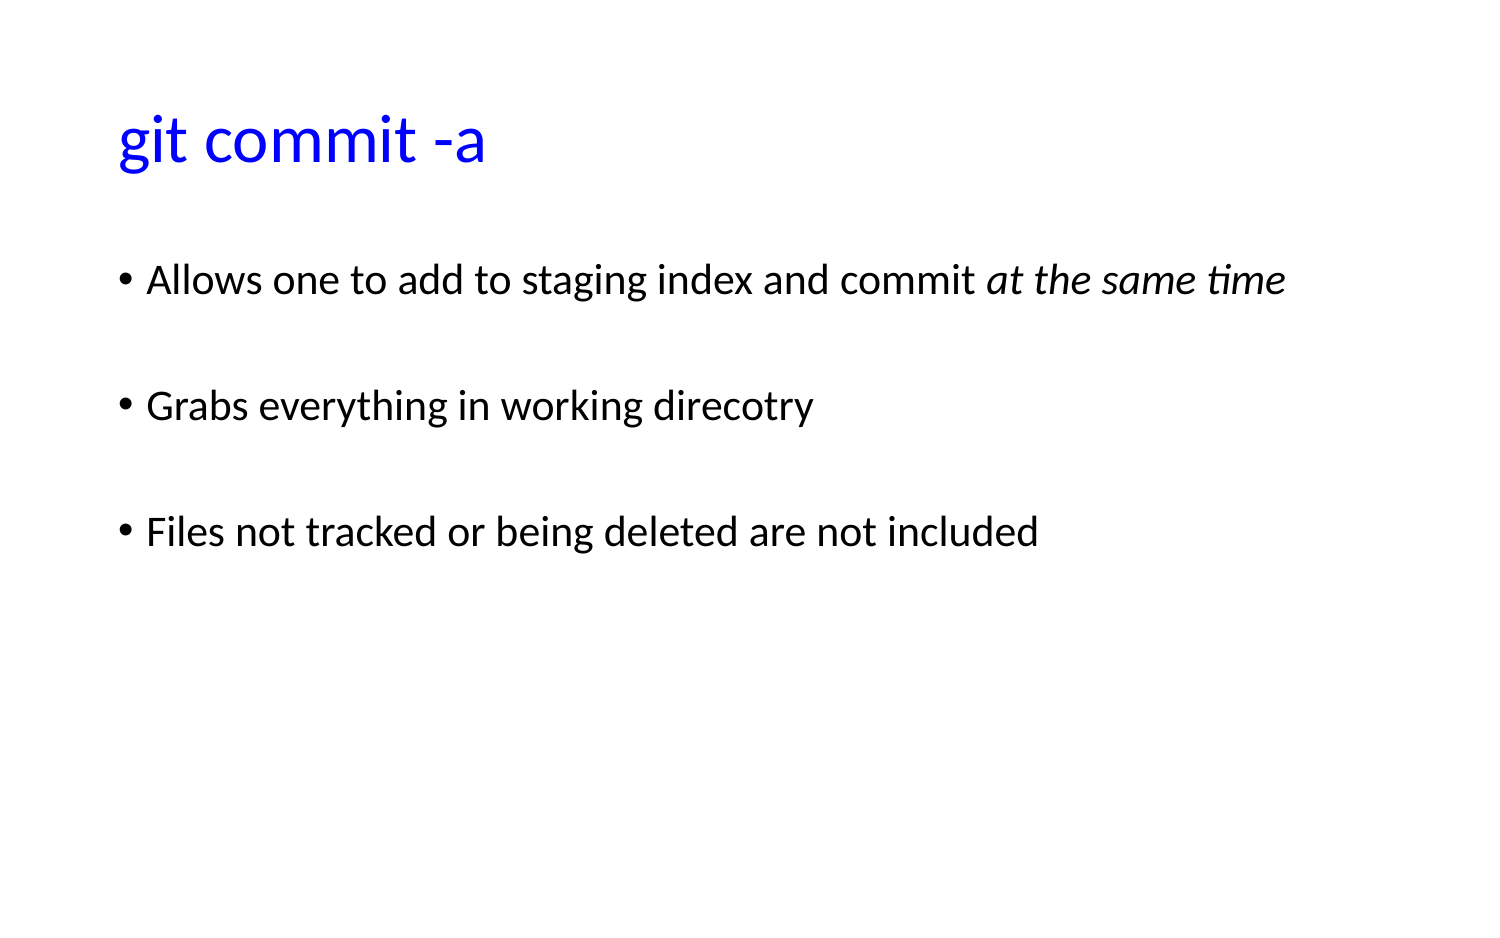

# git commit -a
Allows one to add to staging index and commit at the same time

Grabs everything in working direcotry

Files not tracked or being deleted are not included